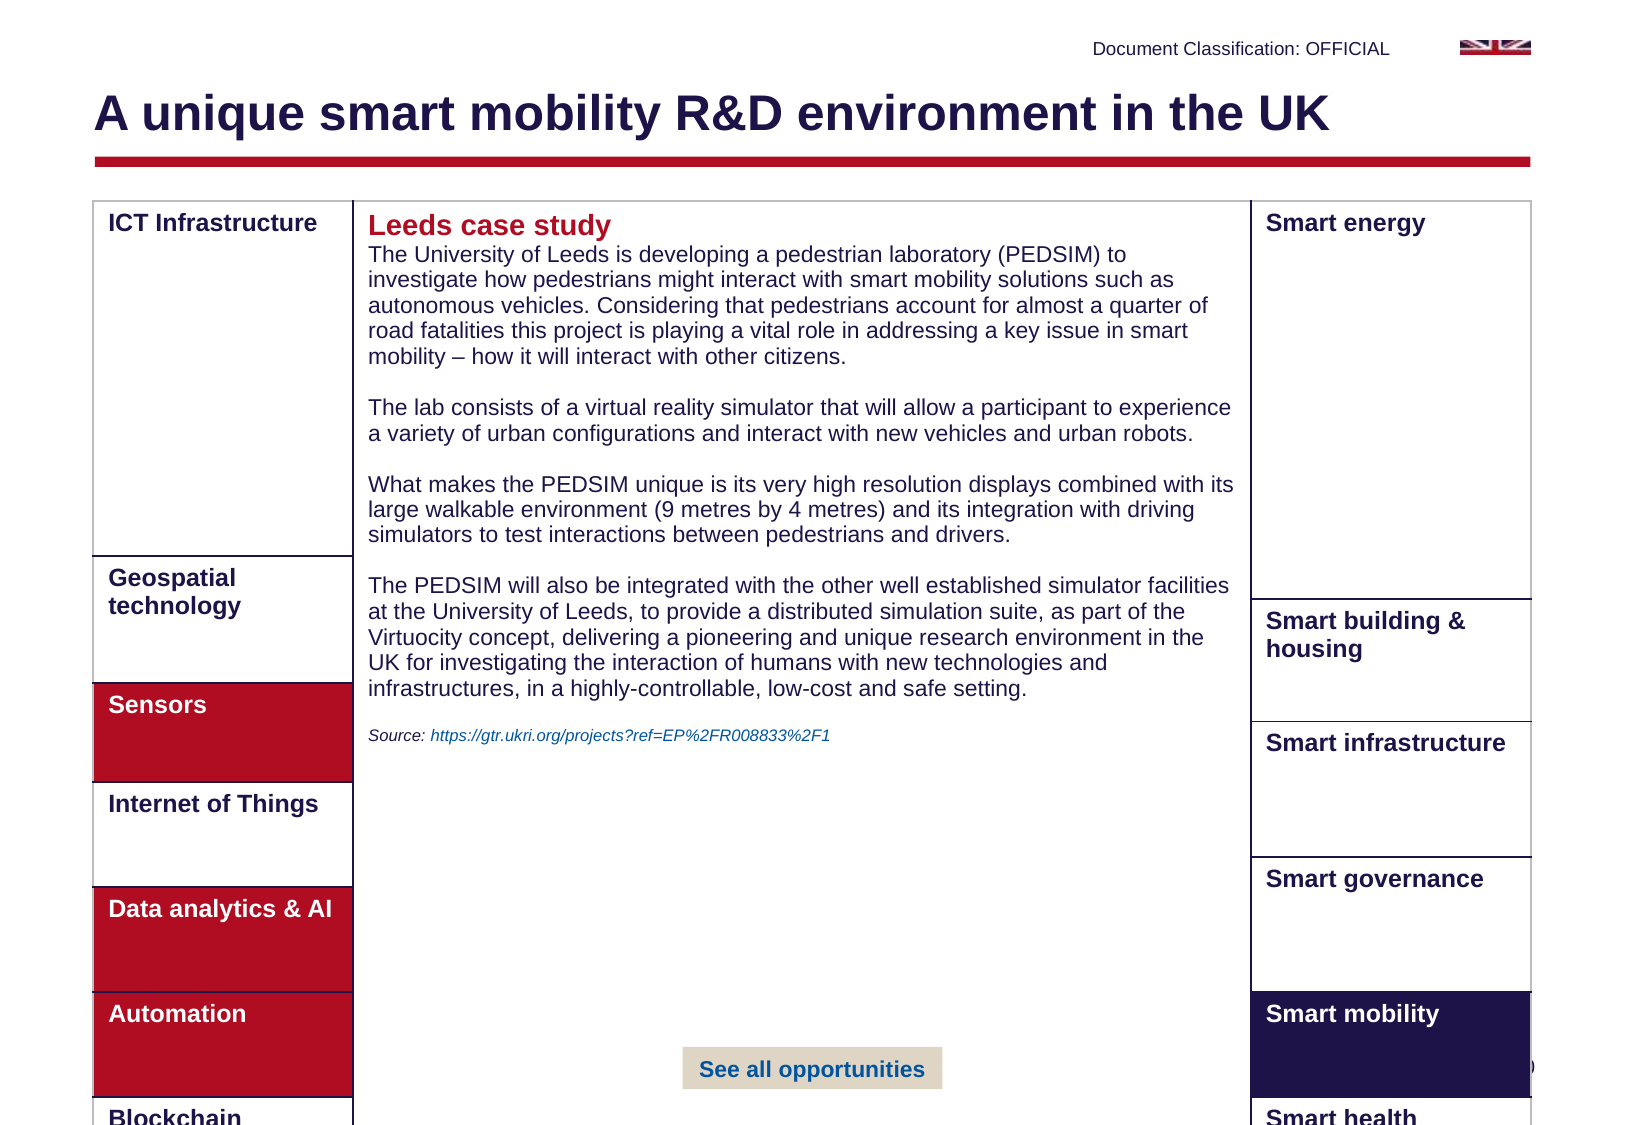

# A unique smart mobility R&D environment in the UK
| ICT Infrastructure | Leeds case study The University of Leeds is developing a pedestrian laboratory (PEDSIM) to investigate how pedestrians might interact with smart mobility solutions such as autonomous vehicles. Considering that pedestrians account for almost a quarter of road fatalities this project is playing a vital role in addressing a key issue in smart mobility – how it will interact with other citizens. The lab consists of a virtual reality simulator that will allow a participant to experience a variety of urban configurations and interact with new vehicles and urban robots. What makes the PEDSIM unique is its very high resolution displays combined with its large walkable environment (9 metres by 4 metres) and its integration with driving simulators to test interactions between pedestrians and drivers. The PEDSIM will also be integrated with the other well established simulator facilities at the University of Leeds, to provide a distributed simulation suite, as part of the Virtuocity concept, delivering a pioneering and unique research environment in the UK for investigating the interaction of humans with new technologies and infrastructures, in a highly-controllable, low-cost and safe setting. Source: https://gtr.ukri.org/projects?ref=EP%2FR008833%2F1 | Smart energy |
| --- | --- | --- |
| Geospatial technology |  | Smart building & housing |
|  |  | Smart building & housing |
| Sensors |  | Smart infrastructure |
|  |  | Smart infrastructure |
| Internet of Things |  | Smart governance |
|  |  | Smart governance |
| Data analytics & AI |  | Smart governance |
| Automation |  | Smart mobility |
| Blockchain |  | Smart health |
See all opportunities